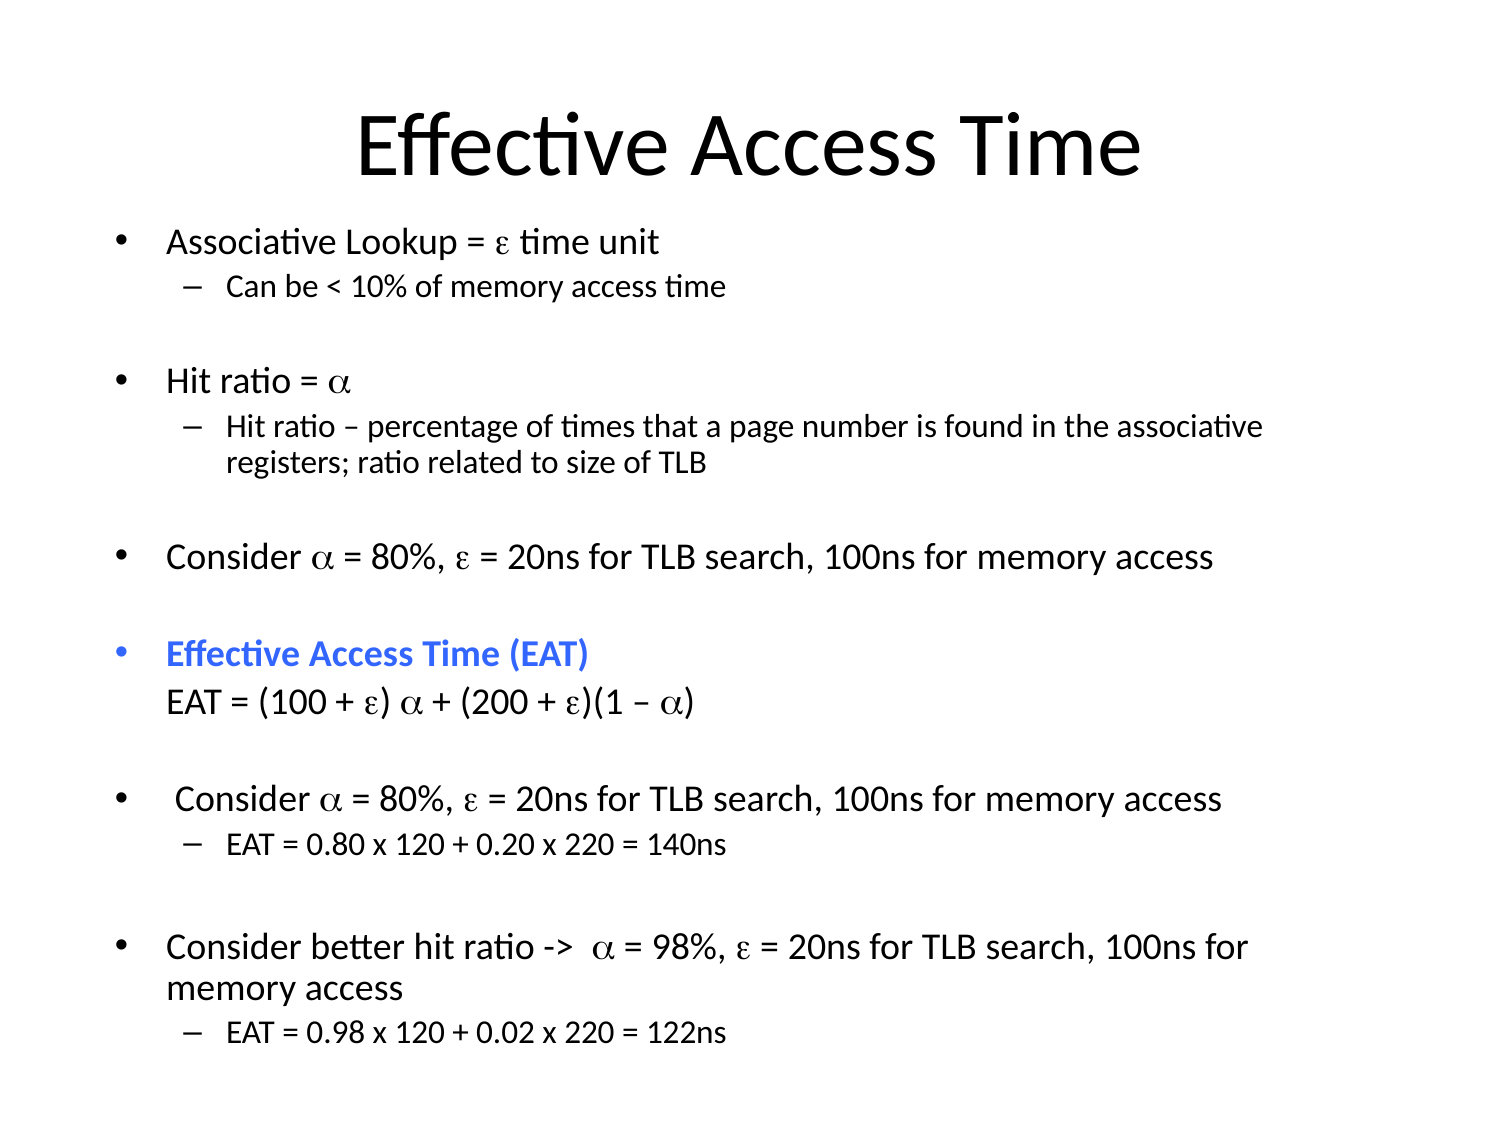

# Effective Access Time
Associative Lookup = ε time unit
Can be < 10% of memory access time

Hit ratio = α
Hit ratio – percentage of times that a page number is found in the associative registers; ratio related to size of TLB

Consider α = 80%, ε = 20ns for TLB search, 100ns for memory access

Effective Access Time (EAT)
		EAT = (100 + ε) α + (200 + ε)(1 – α)

 Consider α = 80%, ε = 20ns for TLB search, 100ns for memory access
EAT = 0.80 x 120 + 0.20 x 220 = 140ns

Consider better hit ratio ->  α = 98%, ε = 20ns for TLB search, 100ns for memory access
EAT = 0.98 x 120 + 0.02 x 220 = 122ns